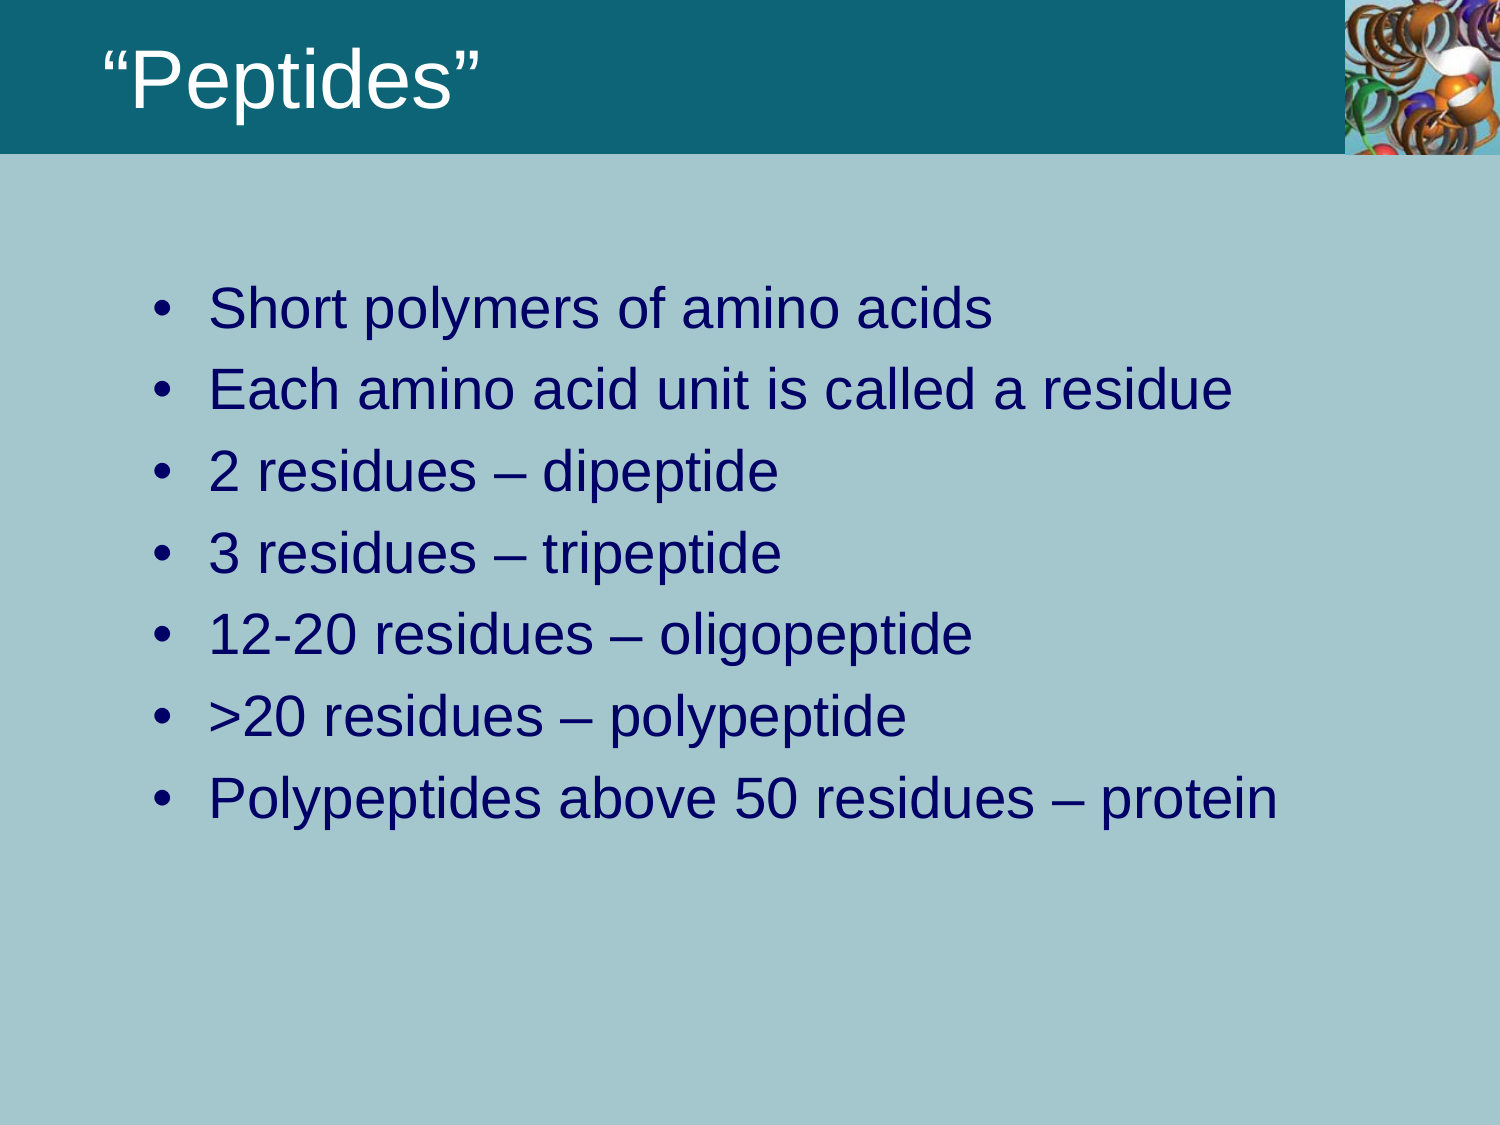

“Peptides”
Short polymers of amino acids
Each amino acid unit is called a residue
2 residues – dipeptide
3 residues – tripeptide
12-20 residues – oligopeptide
>20 residues – polypeptide
Polypeptides above 50 residues – protein